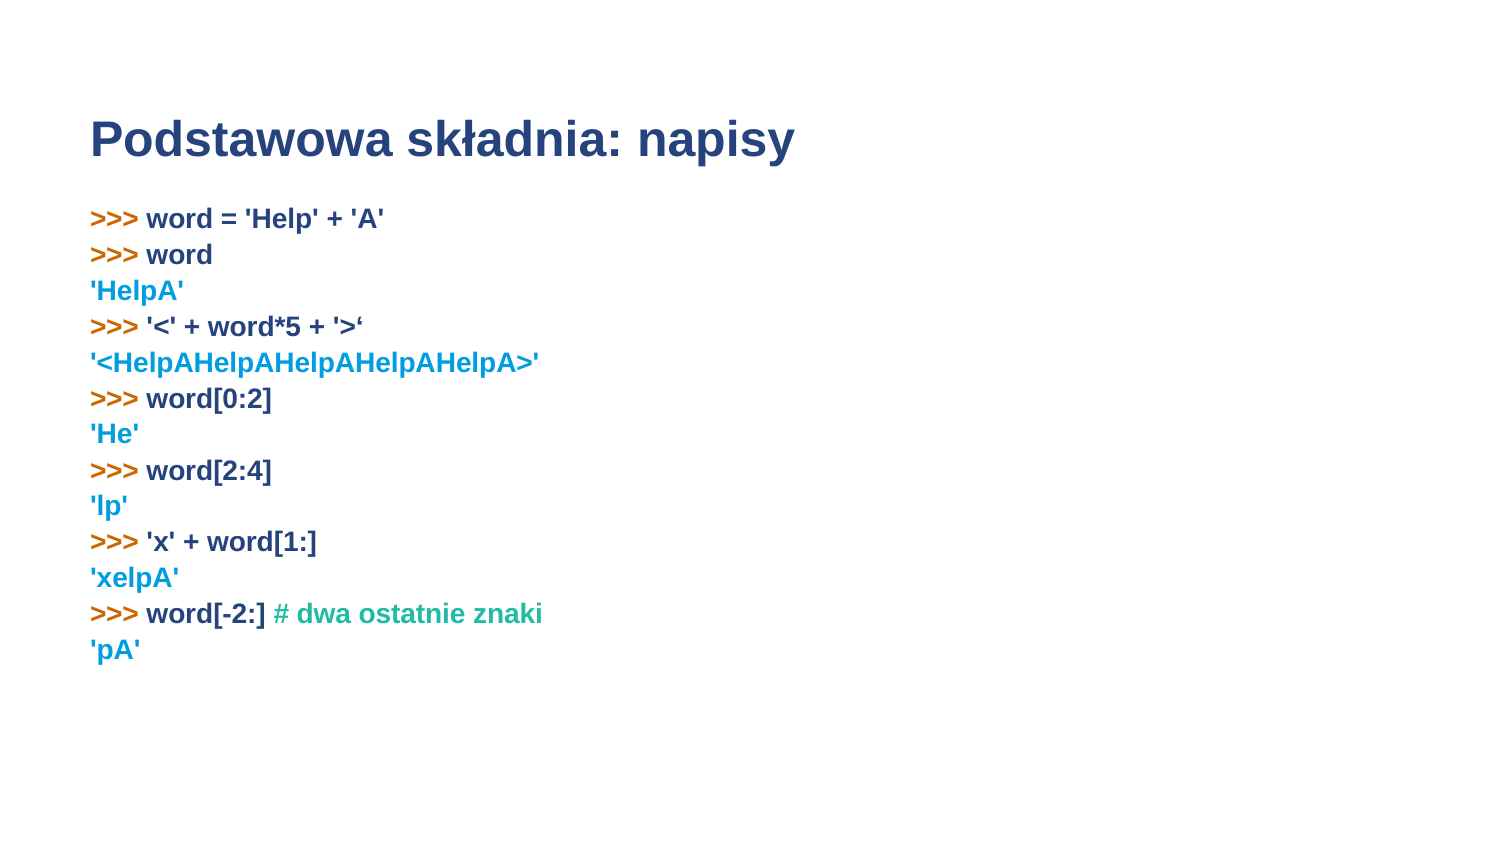

# Podstawowa składnia: napisy
>>> word = 'Help' + 'A'
>>> word
'HelpA'
>>> '<' + word*5 + '>‘
'<HelpAHelpAHelpAHelpAHelpA>'
>>> word[0:2]
'He'
>>> word[2:4]
'lp'
>>> 'x' + word[1:]
'xelpA'
>>> word[-2:] # dwa ostatnie znaki
'pA'